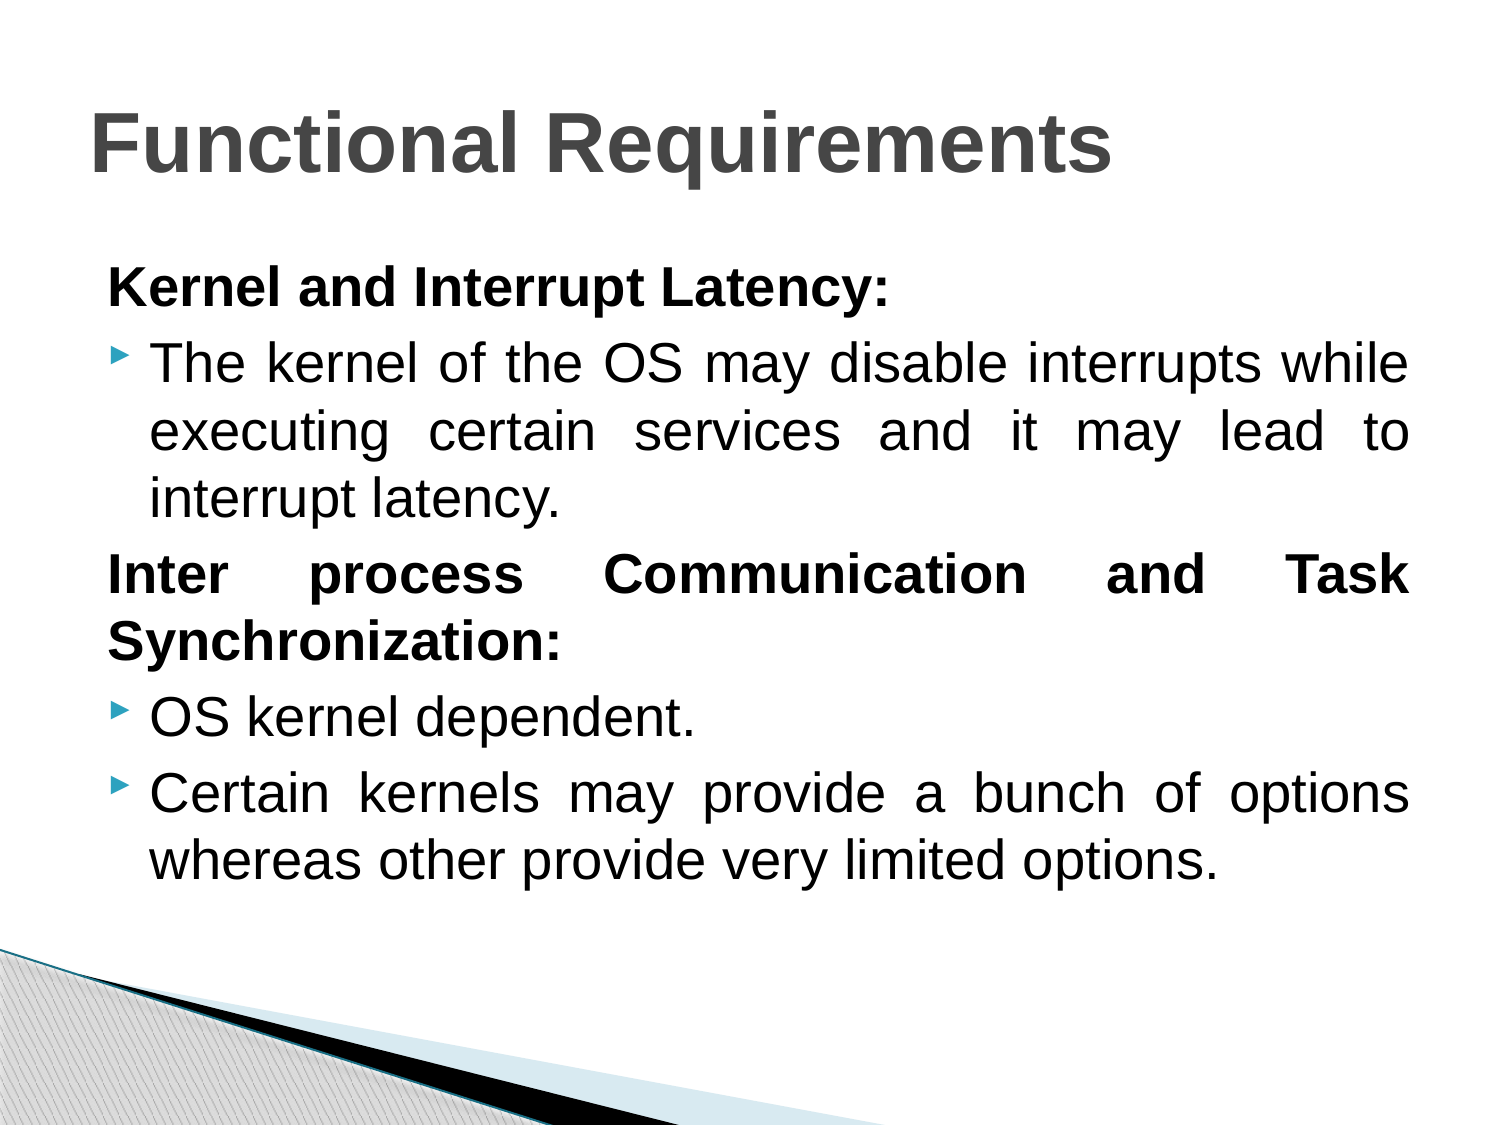

# Functional Requirements
Kernel and Interrupt Latency:
The kernel of the OS may disable interrupts while executing certain services and it may lead to interrupt latency.
Inter process Communication and Task Synchronization:
OS kernel dependent.
Certain kernels may provide a bunch of options whereas other provide very limited options.